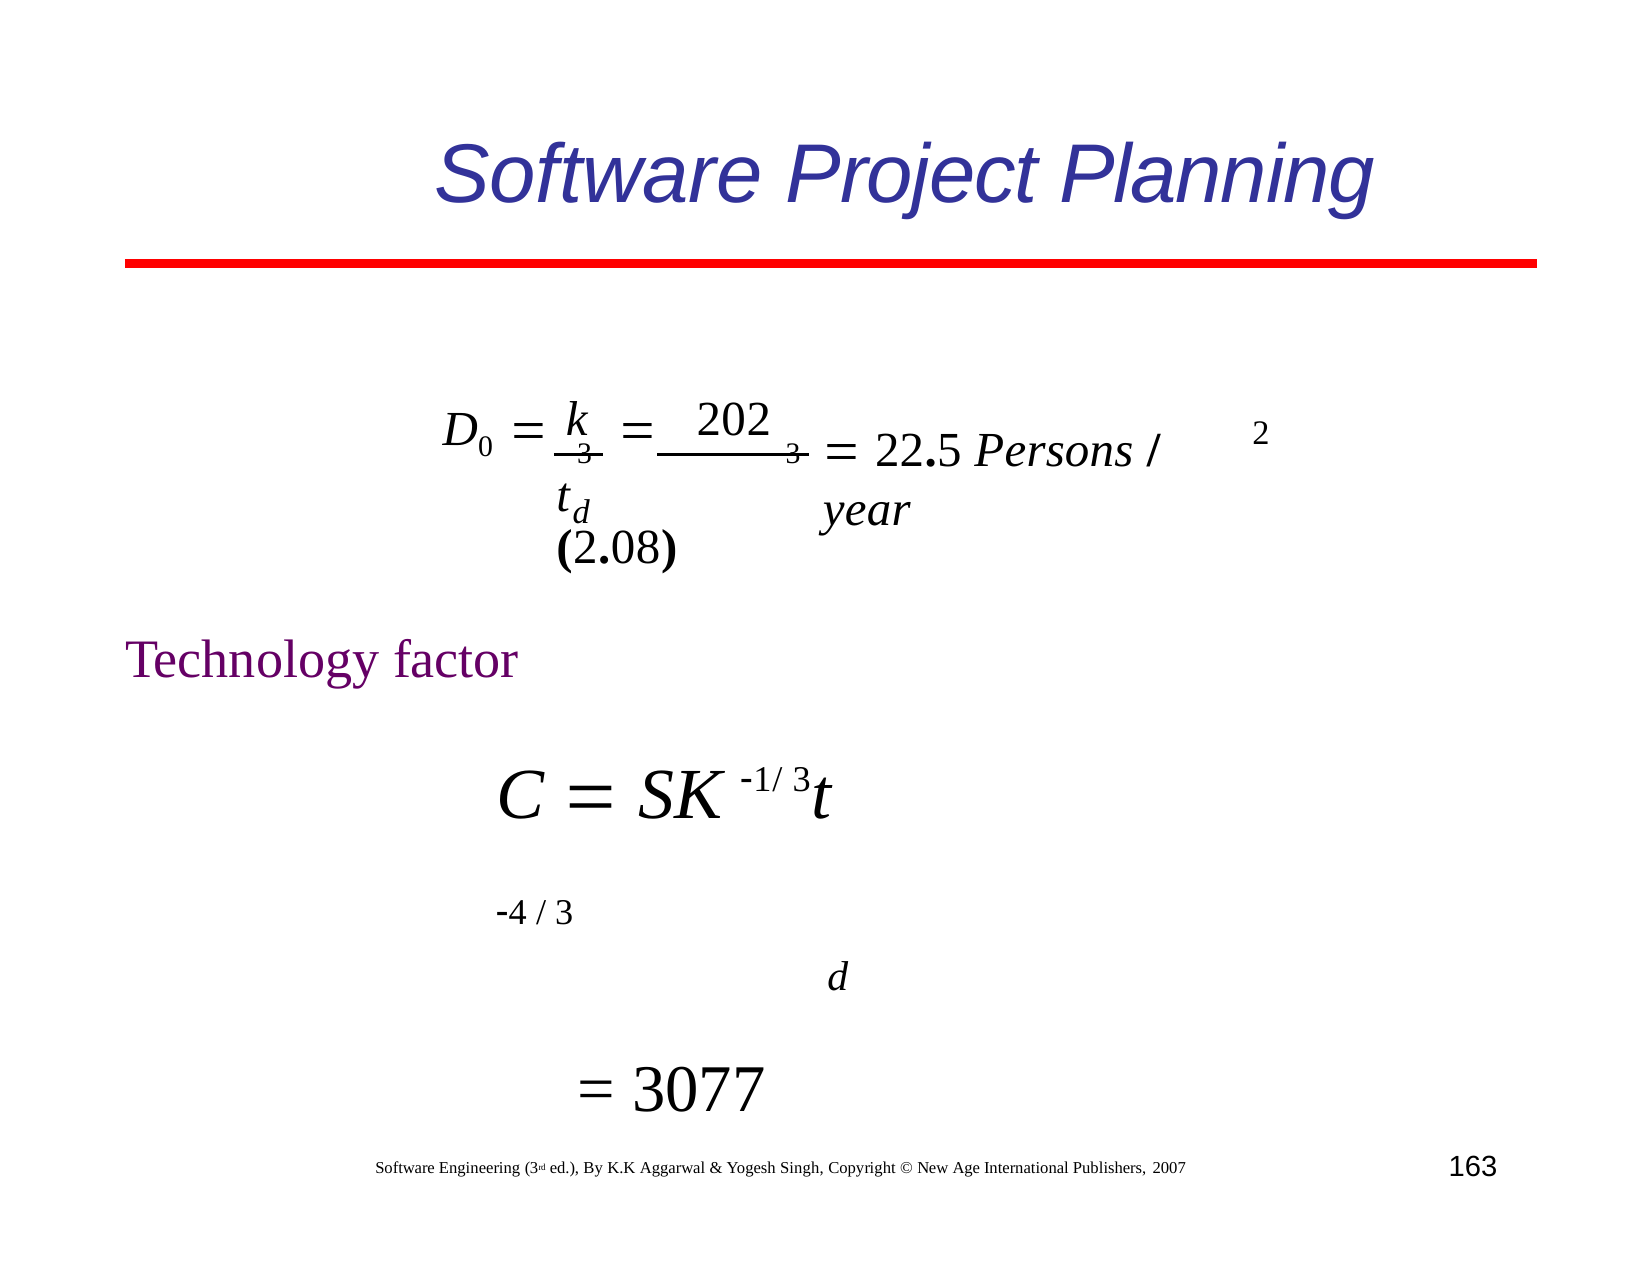

# Software Project Planning

k
202
2
D0  =	3	= 	3
t	(2.08)
= 22.5 Persons / year

d
Technology factor

C = SK −1/ 3t	−4 / 3
d

= 3077
163
Software Engineering (3rd  ed.), By K.K Aggarwal & Yogesh Singh, Copyright © New Age International Publishers, 2007